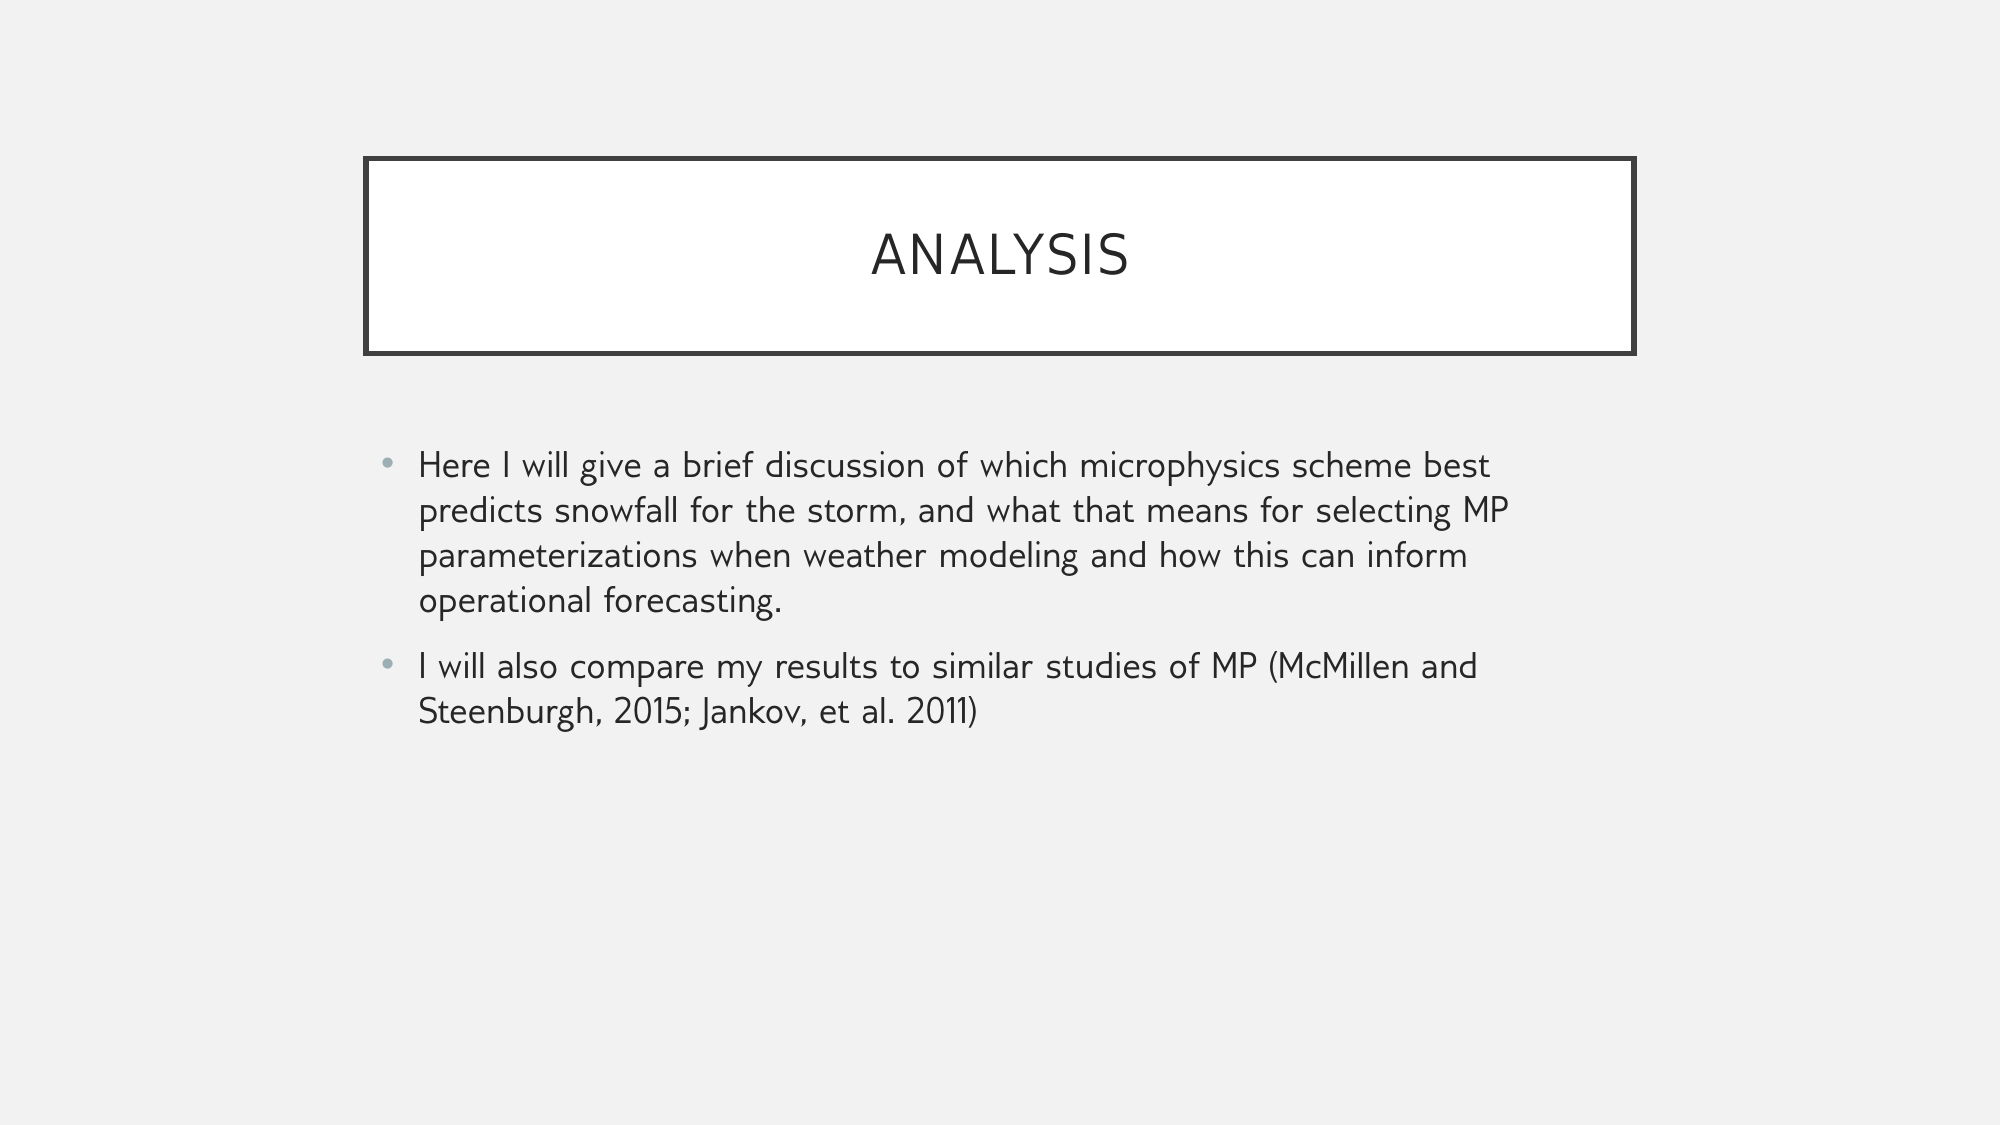

# Analysis
Here I will give a brief discussion of which microphysics scheme best predicts snowfall for the storm, and what that means for selecting MP parameterizations when weather modeling and how this can inform operational forecasting.
I will also compare my results to similar studies of MP (McMillen and Steenburgh, 2015; Jankov, et al. 2011)